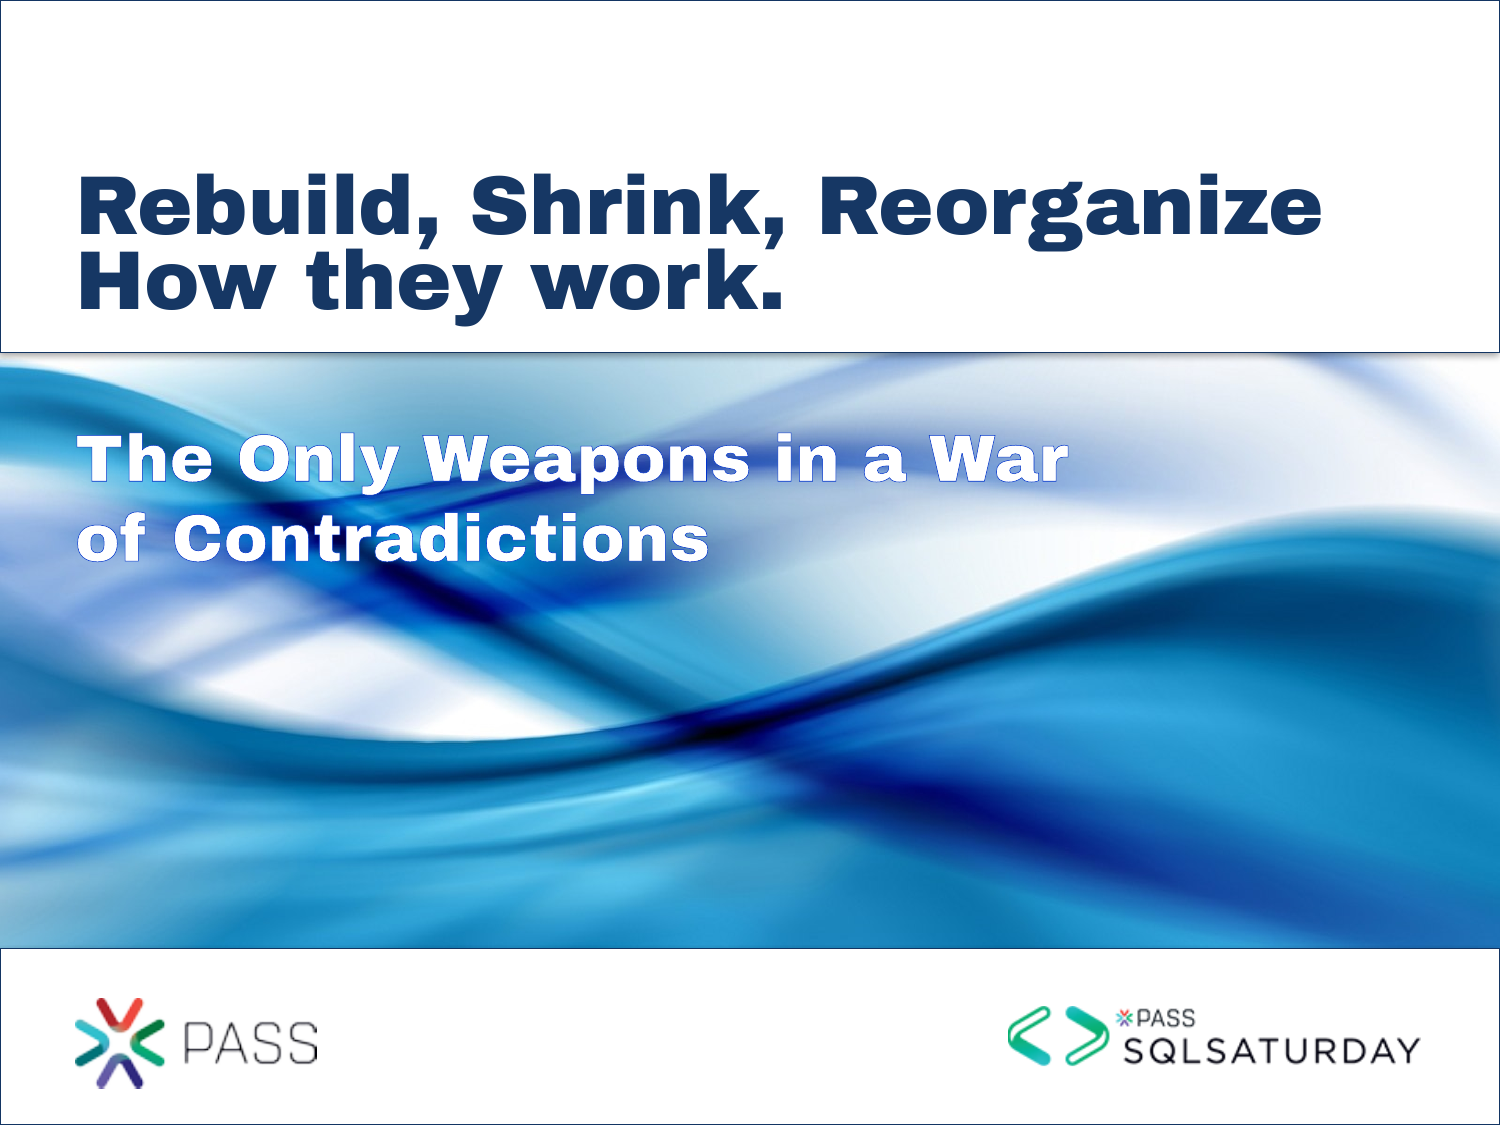

# Rebuild, Shrink, Reorganize How they work.
The Only Weapons in a War of Contradictions